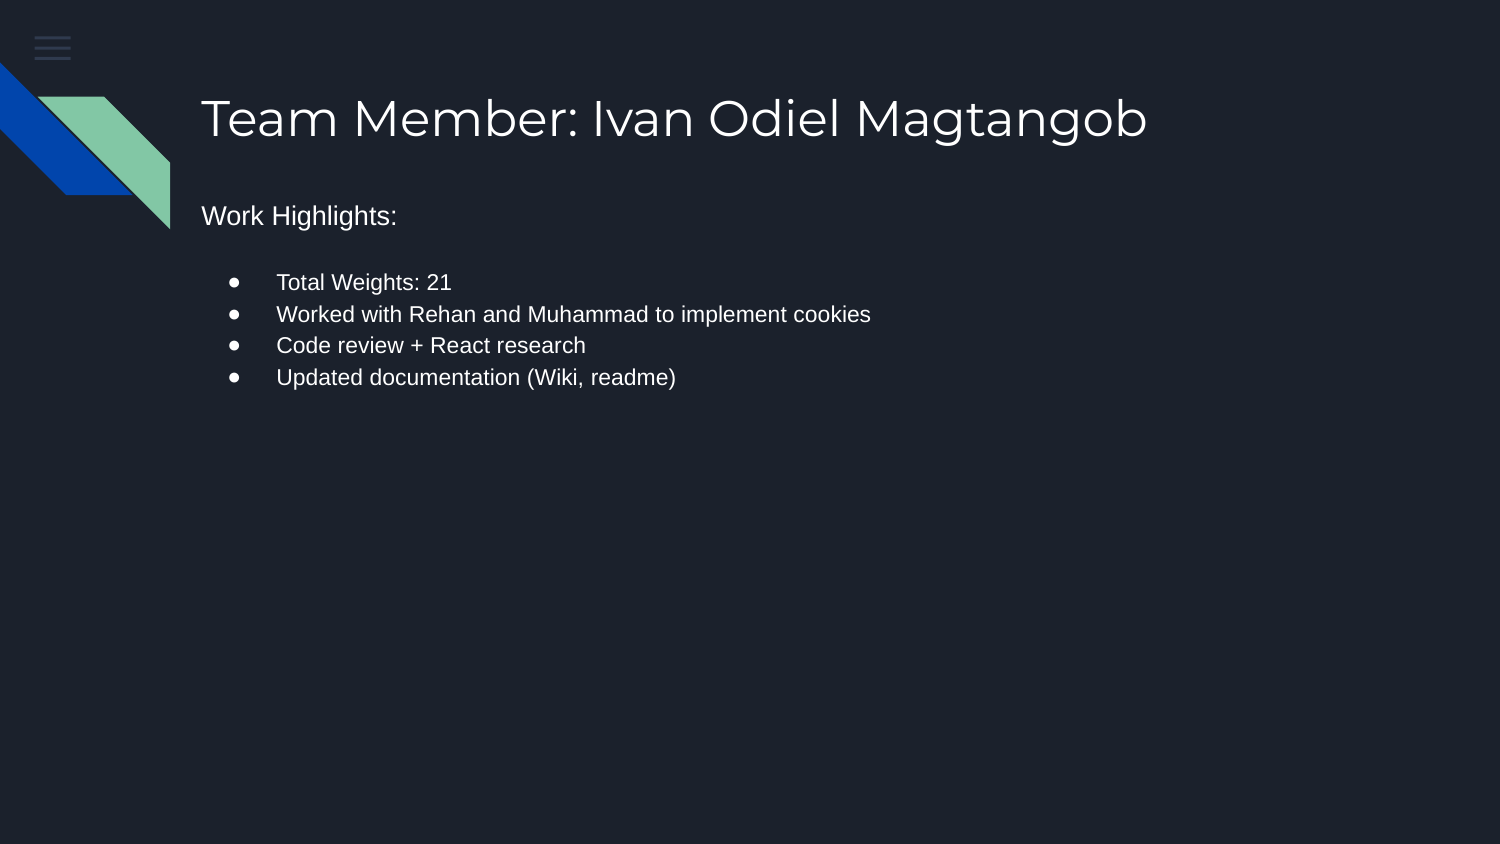

# Team Member: Ivan Odiel Magtangob
Work Highlights:
Total Weights: 21
Worked with Rehan and Muhammad to implement cookies
Code review + React research
Updated documentation (Wiki, readme)